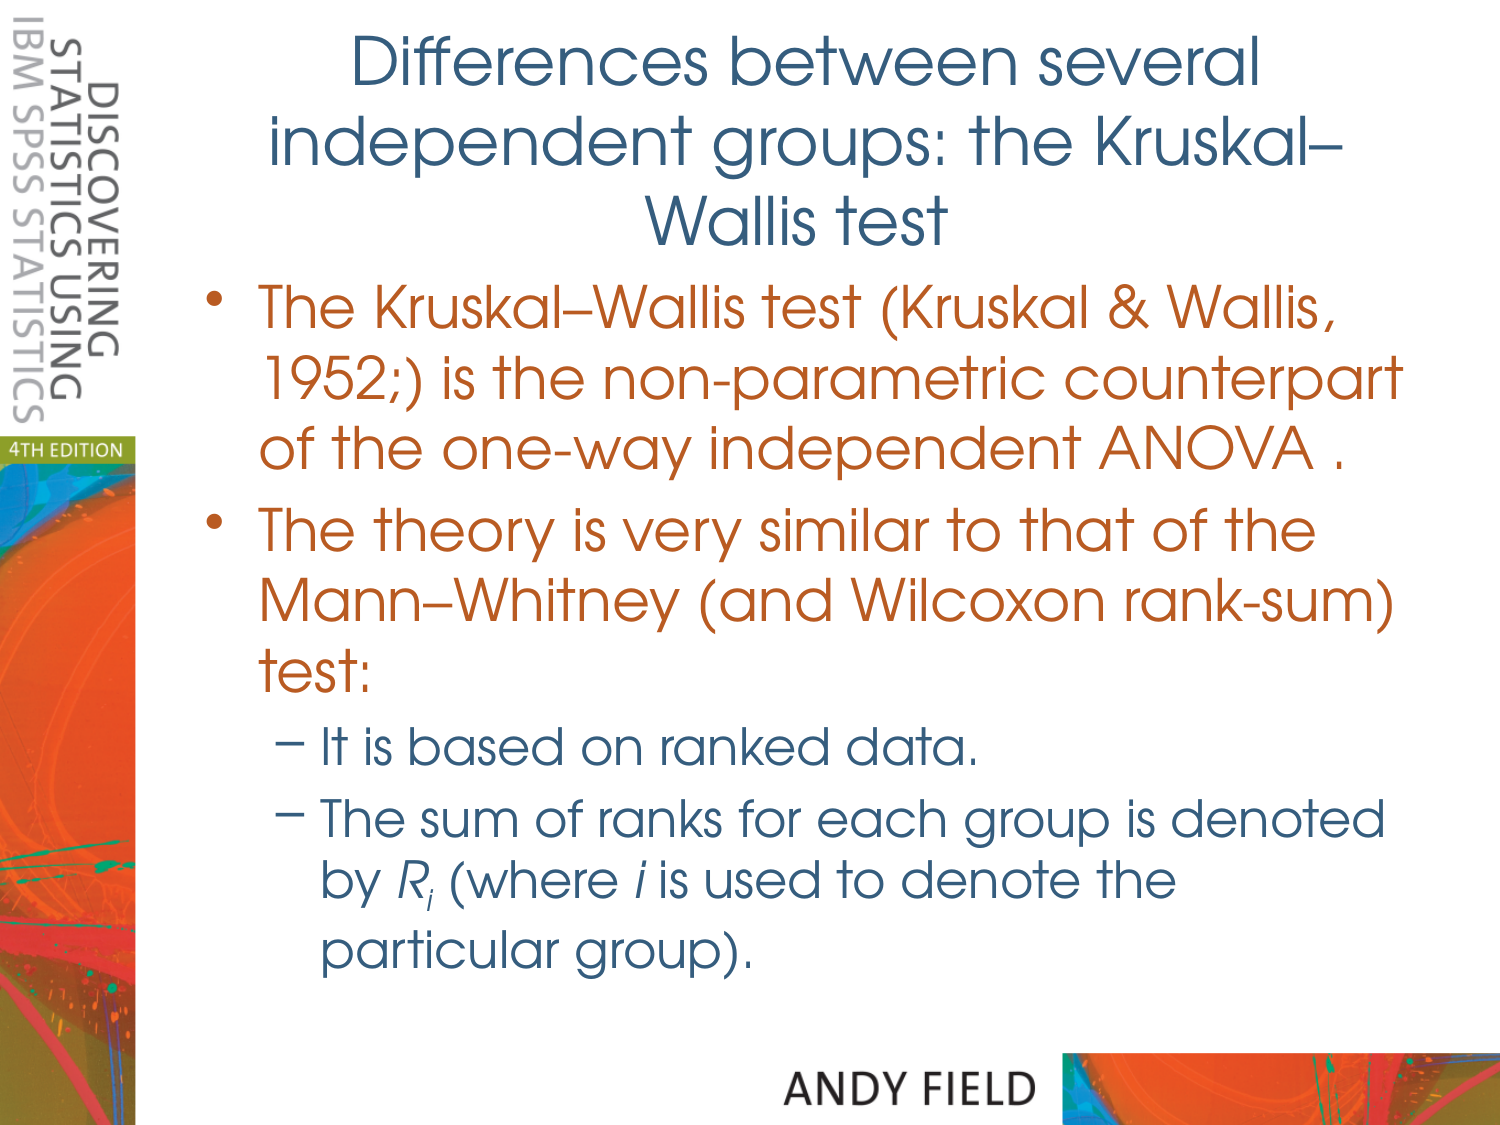

# Differences between several independent groups: the Kruskal–Wallis test
The Kruskal–Wallis test (Kruskal & Wallis, 1952;) is the non-parametric counterpart of the one-way independent ANOVA .
The theory is very similar to that of the Mann–Whitney (and Wilcoxon rank-sum) test:
It is based on ranked data.
The sum of ranks for each group is denoted by Ri (where i is used to denote the particular group).